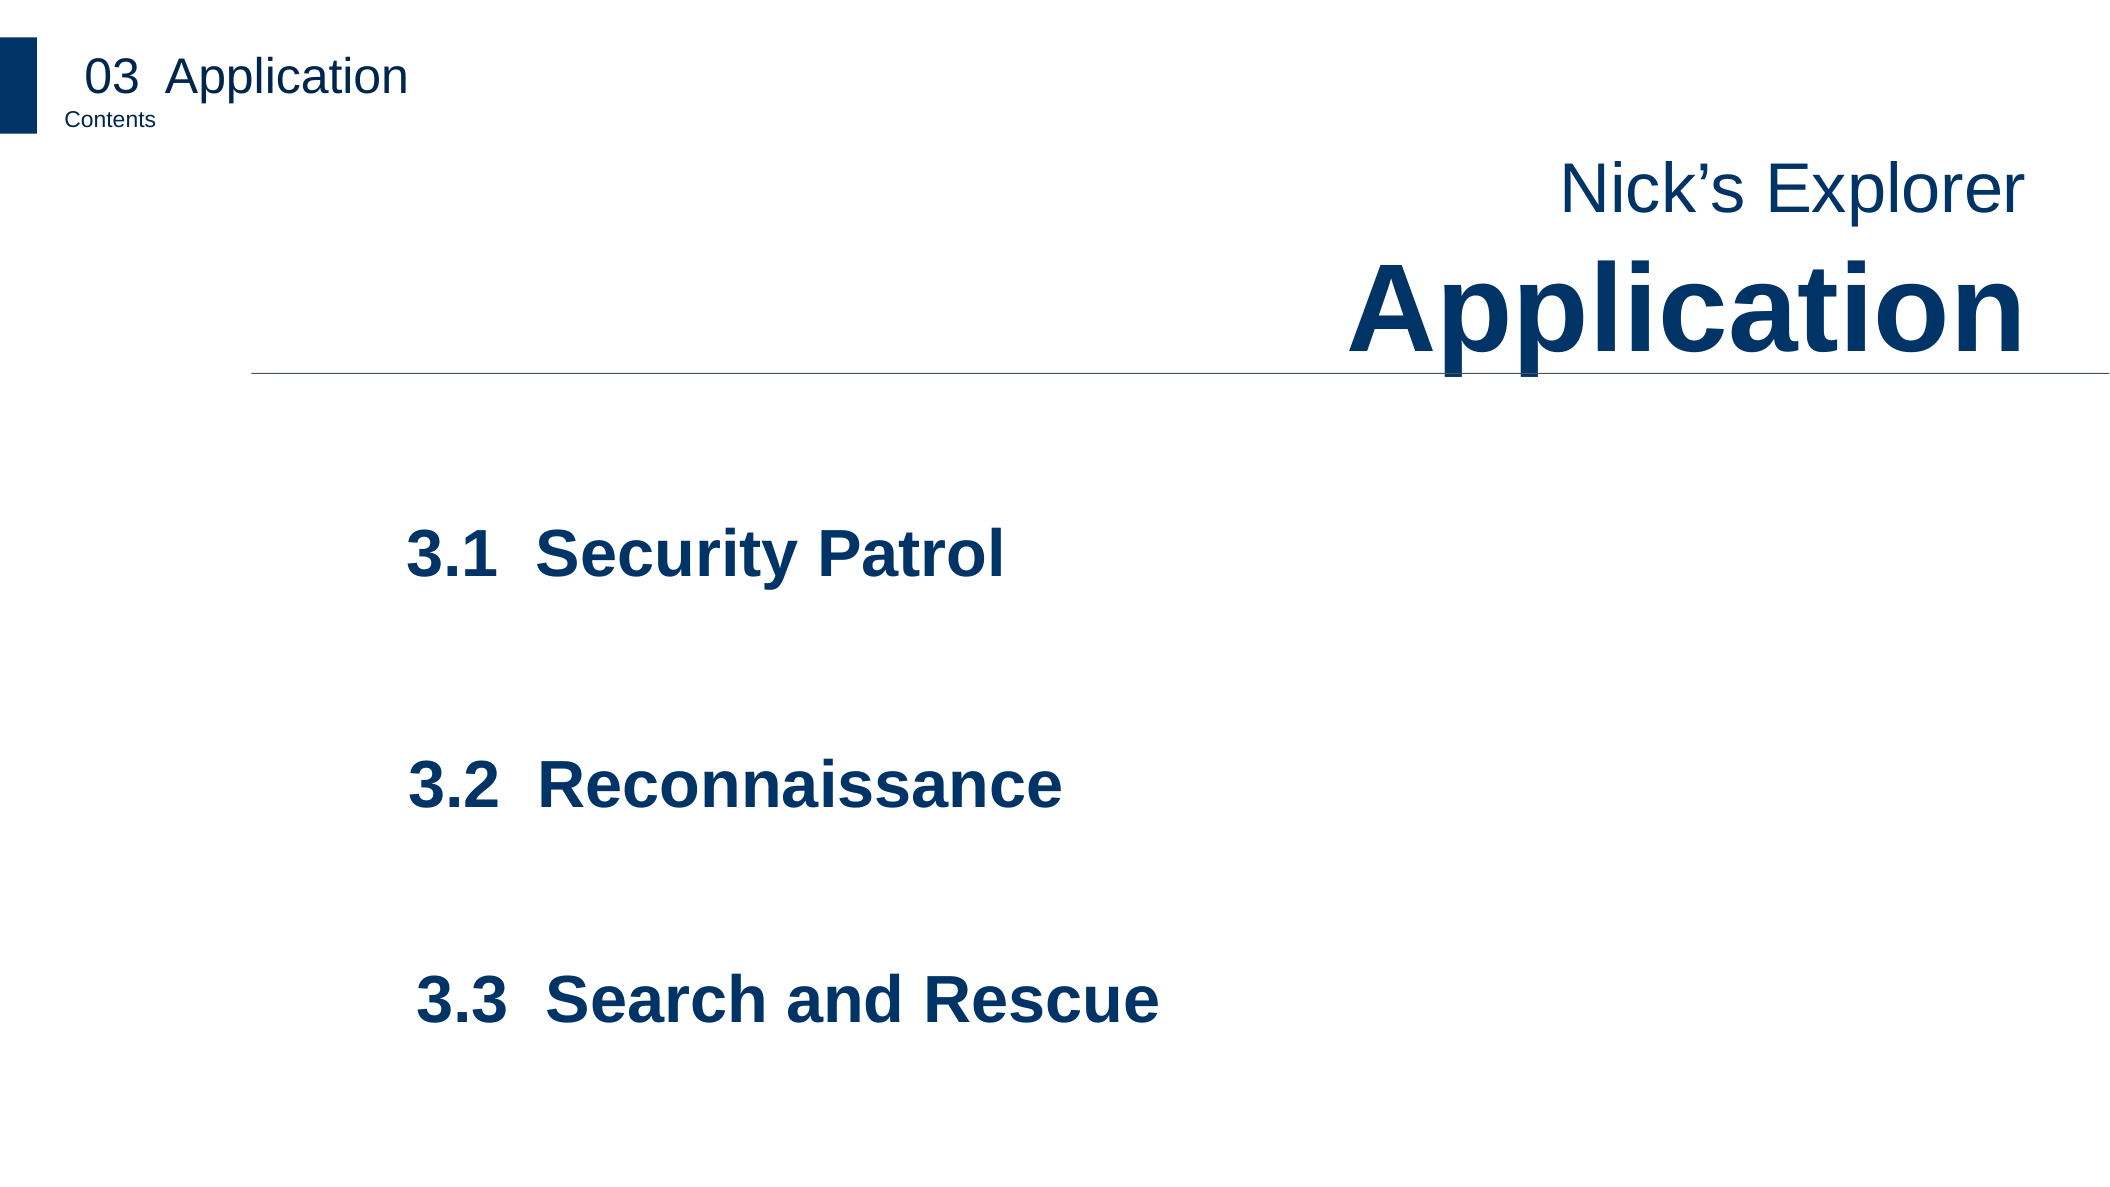

03  Application
Contents

Nick’s Explorer
Application

3.1  Security Patrol
3.2  Reconnaissance
3.3  Search and Rescue